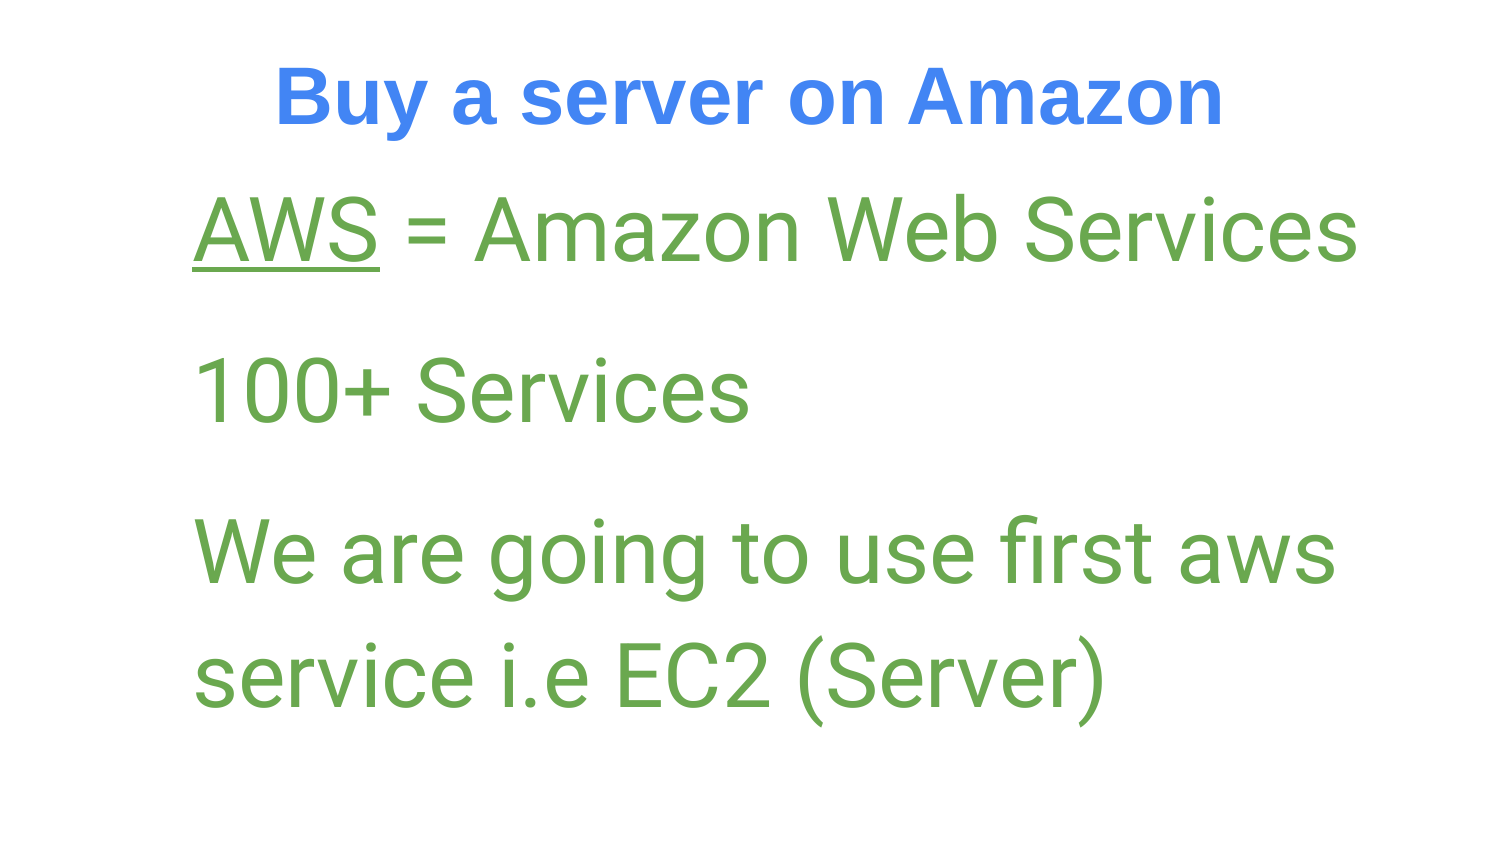

# Buy a server on Amazon
AWS = Amazon Web Services
100+ Services
We are going to use first aws service i.e EC2 (Server)